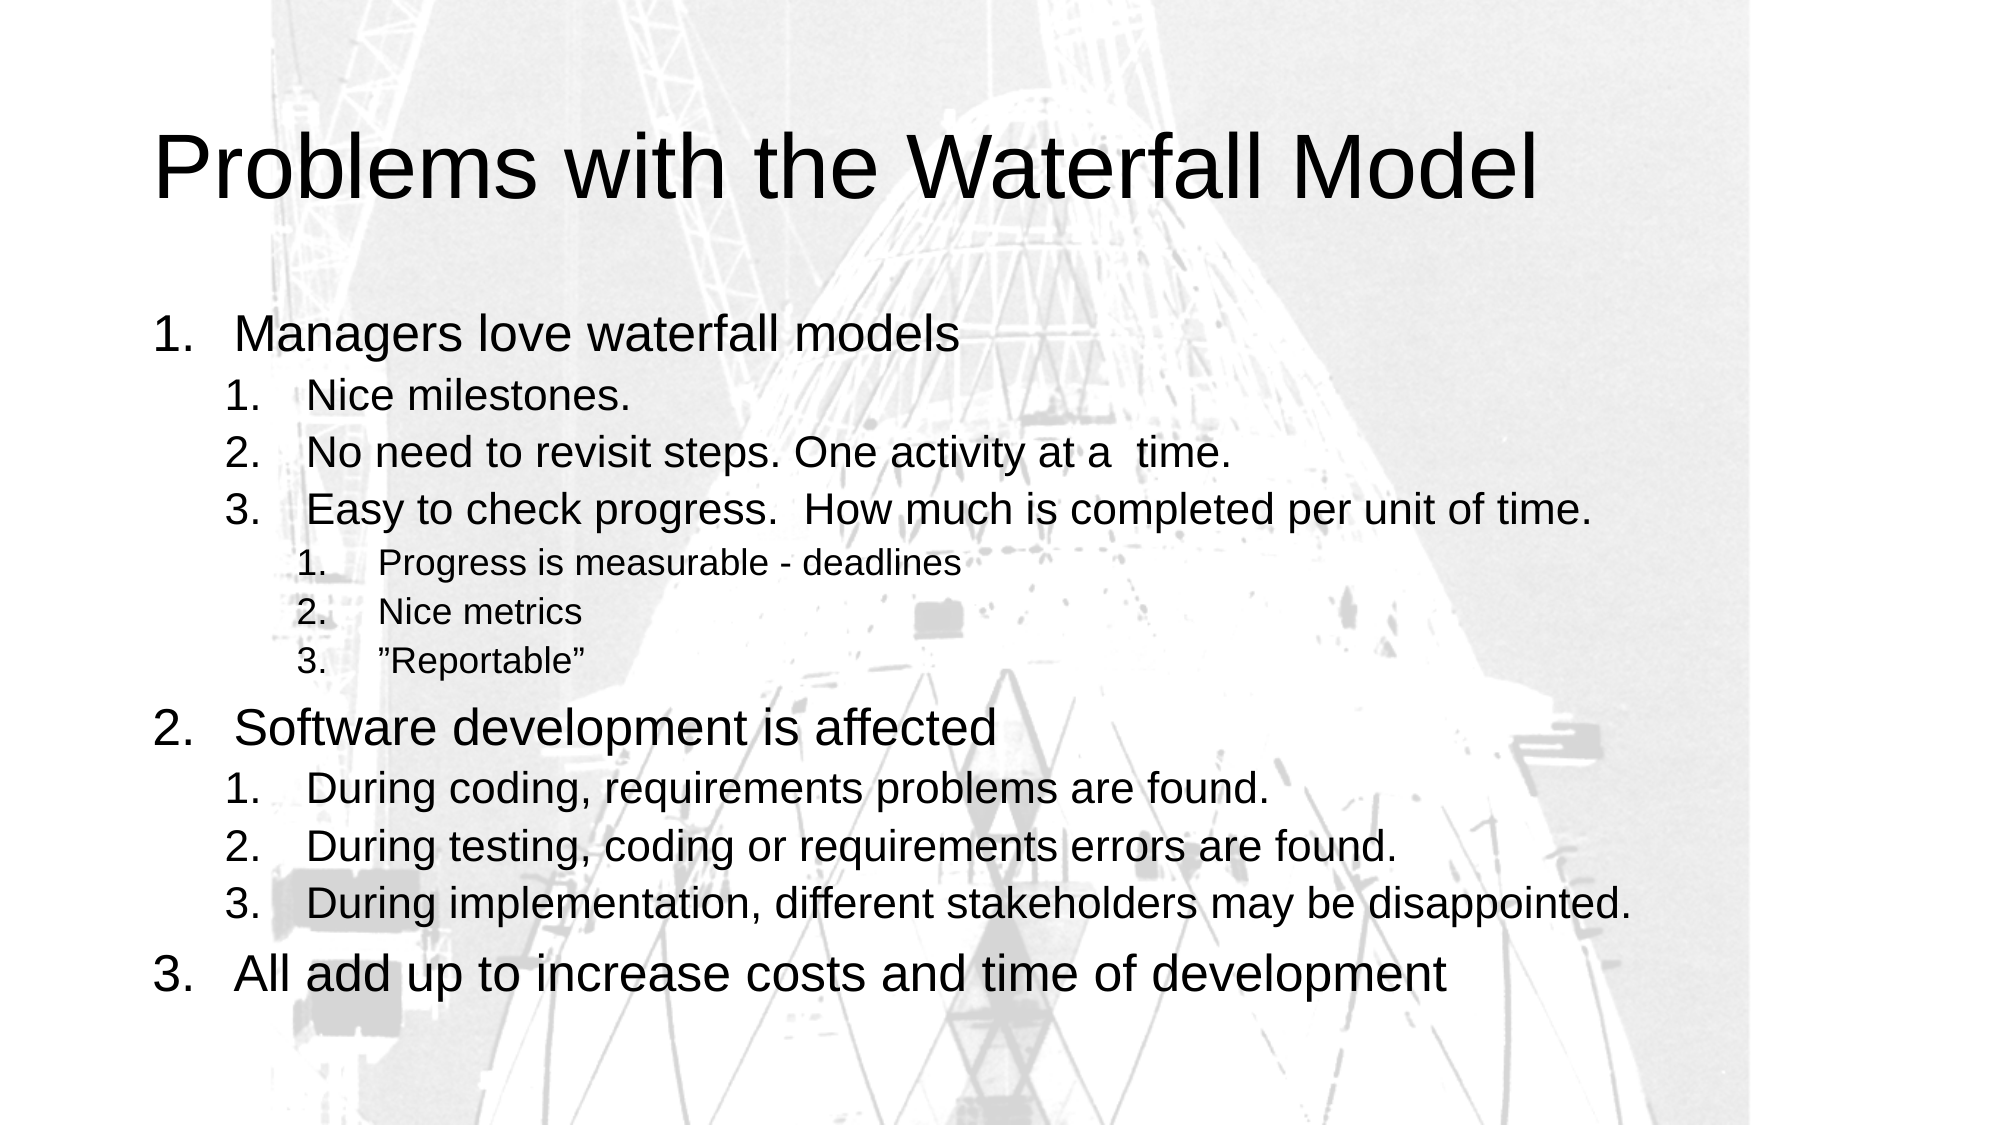

# Problems with the Waterfall Model
Managers love waterfall models
Nice milestones.
No need to revisit steps. One activity at a  time.
Easy to check progress.  How much is completed per unit of time.
Progress is measurable - deadlines
Nice metrics
”Reportable”
Software development is affected
During coding, requirements problems are found.
During testing, coding or requirements errors are found.
During implementation, different stakeholders may be disappointed.
All add up to increase costs and time of development